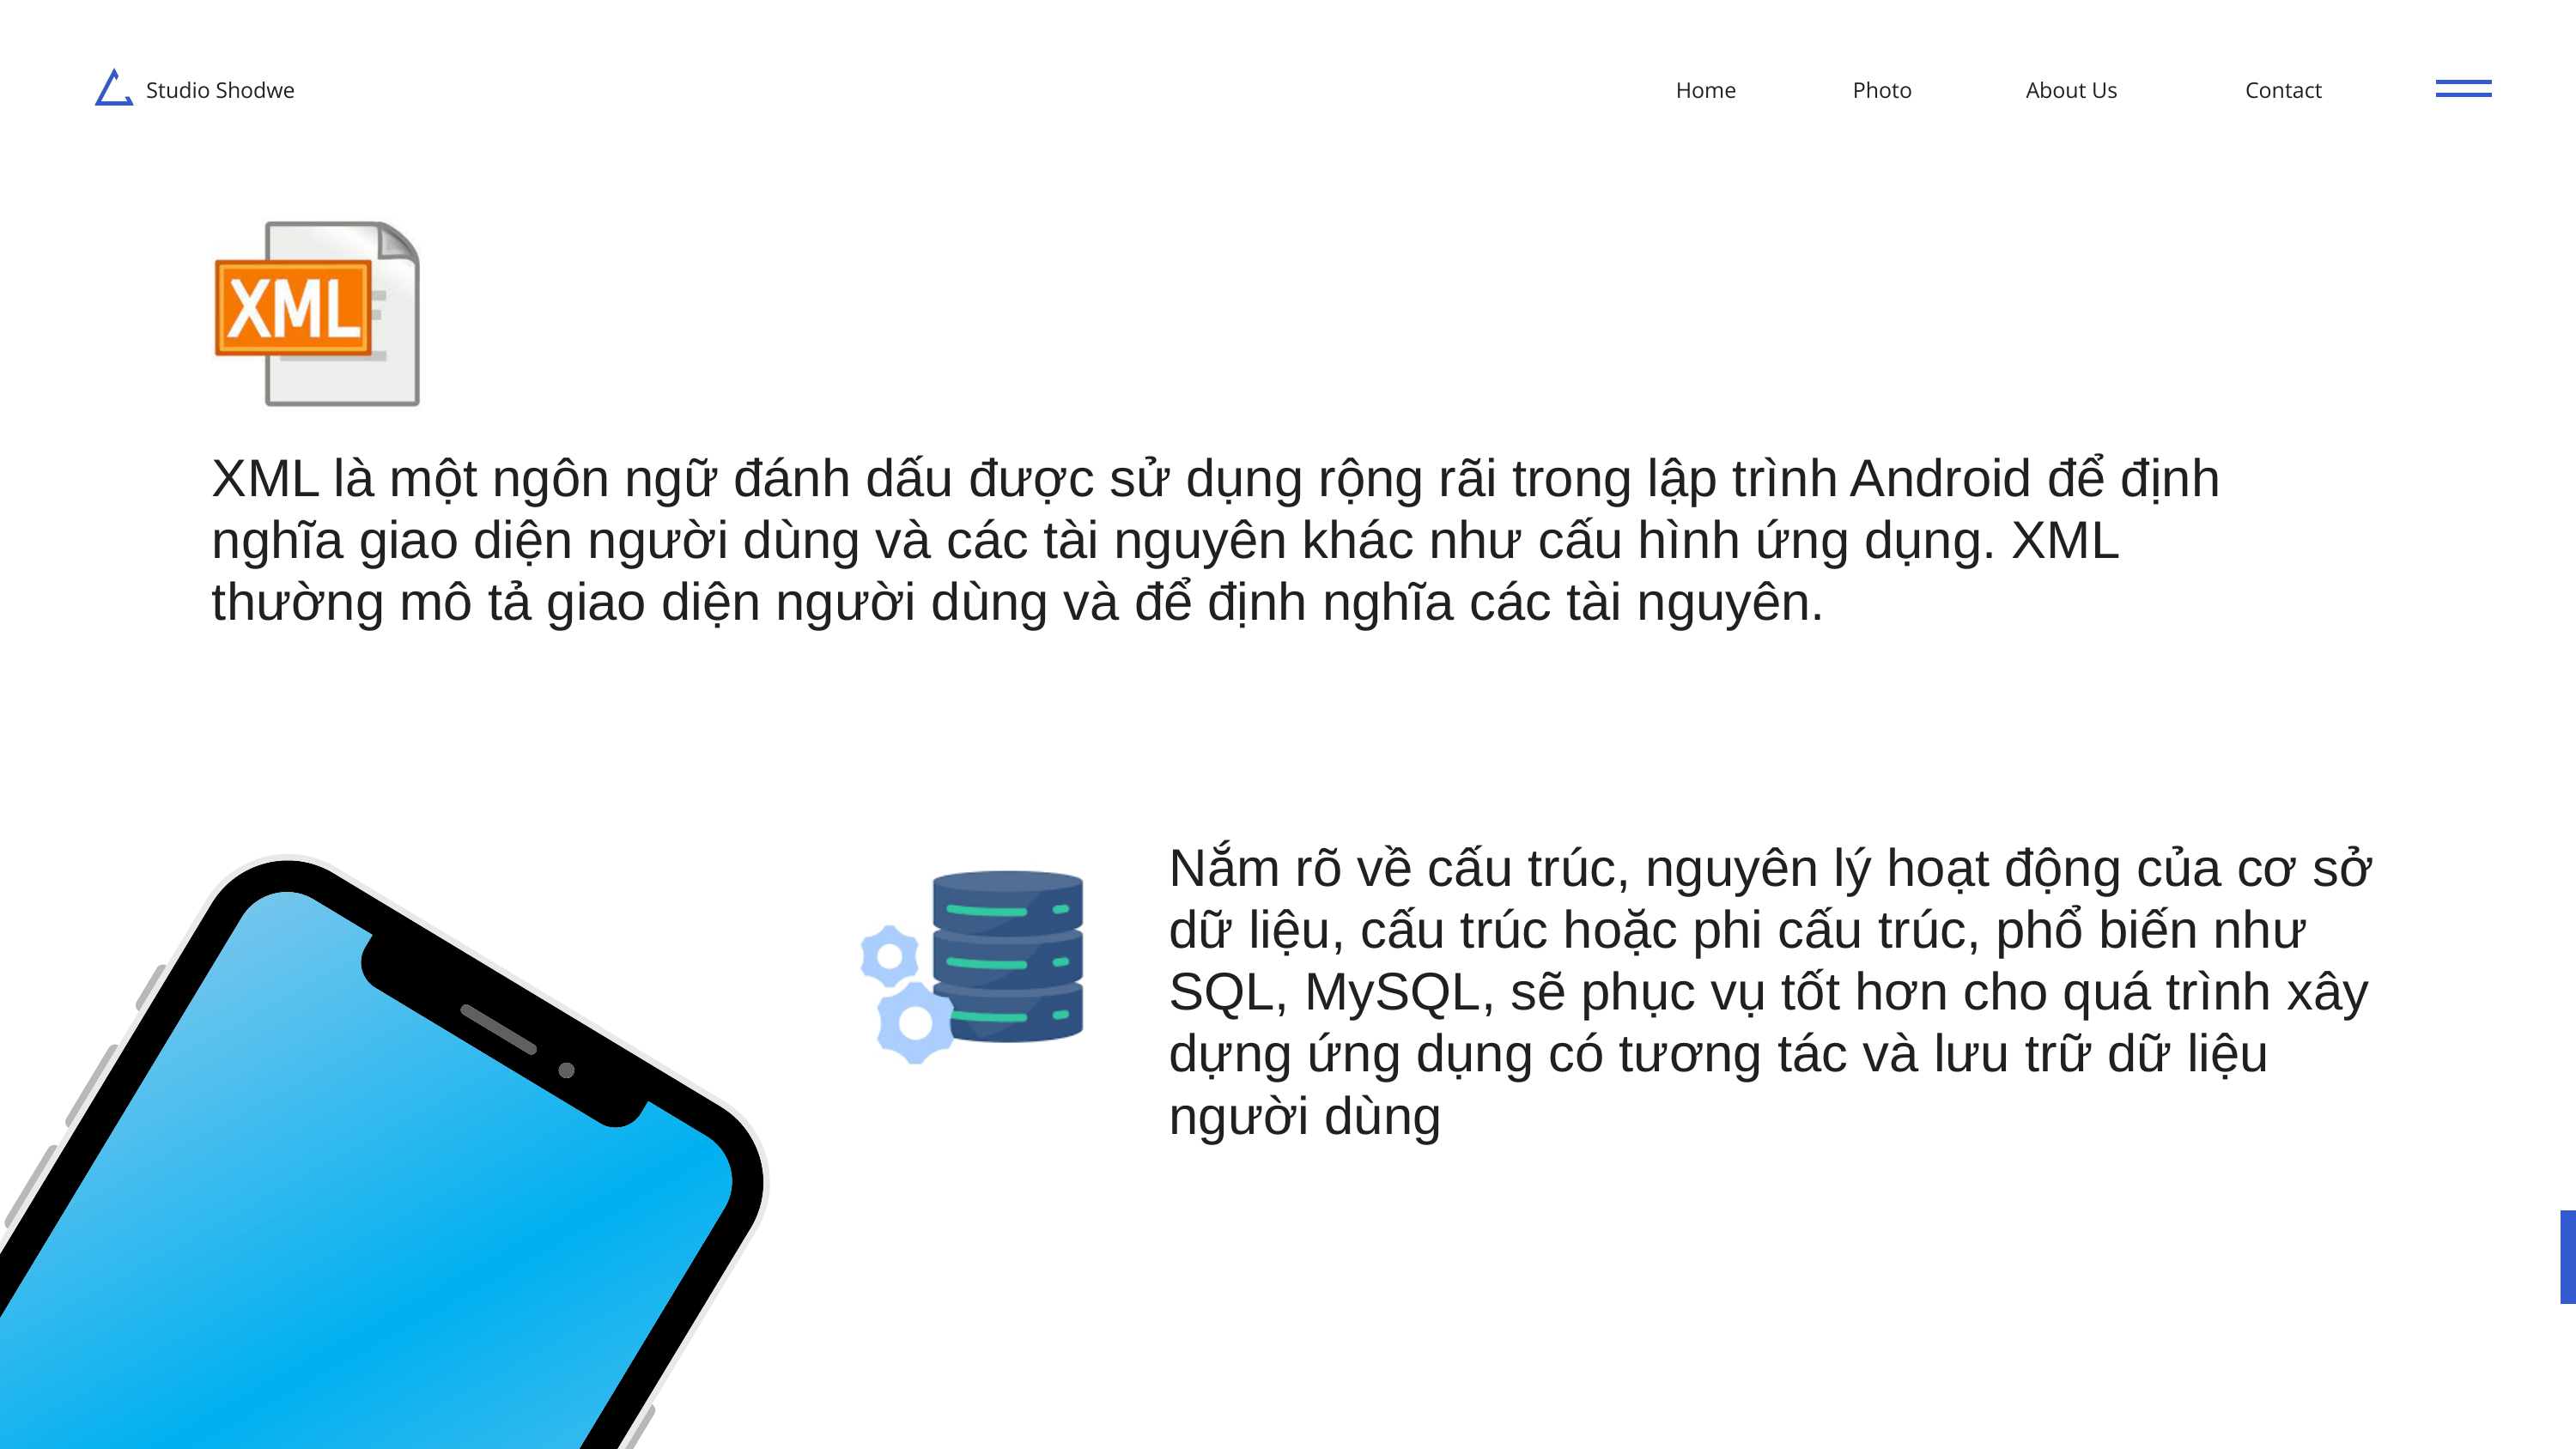

Studio Shodwe
Home
Photo
About Us
Contact

XML là một ngôn ngữ đánh dấu được sử dụng rộng rãi trong lập trình Android để định nghĩa giao diện người dùng và các tài nguyên khác như cấu hình ứng dụng. XML thường mô tả giao diện người dùng và để định nghĩa các tài nguyên.

Nắm rõ về cấu trúc, nguyên lý hoạt động của cơ sở dữ liệu, cấu trúc hoặc phi cấu trúc, phổ biến như SQL, MySQL, sẽ phục vụ tốt hơn cho quá trình xây dựng ứng dụng có tương tác và lưu trữ dữ liệu người dùng